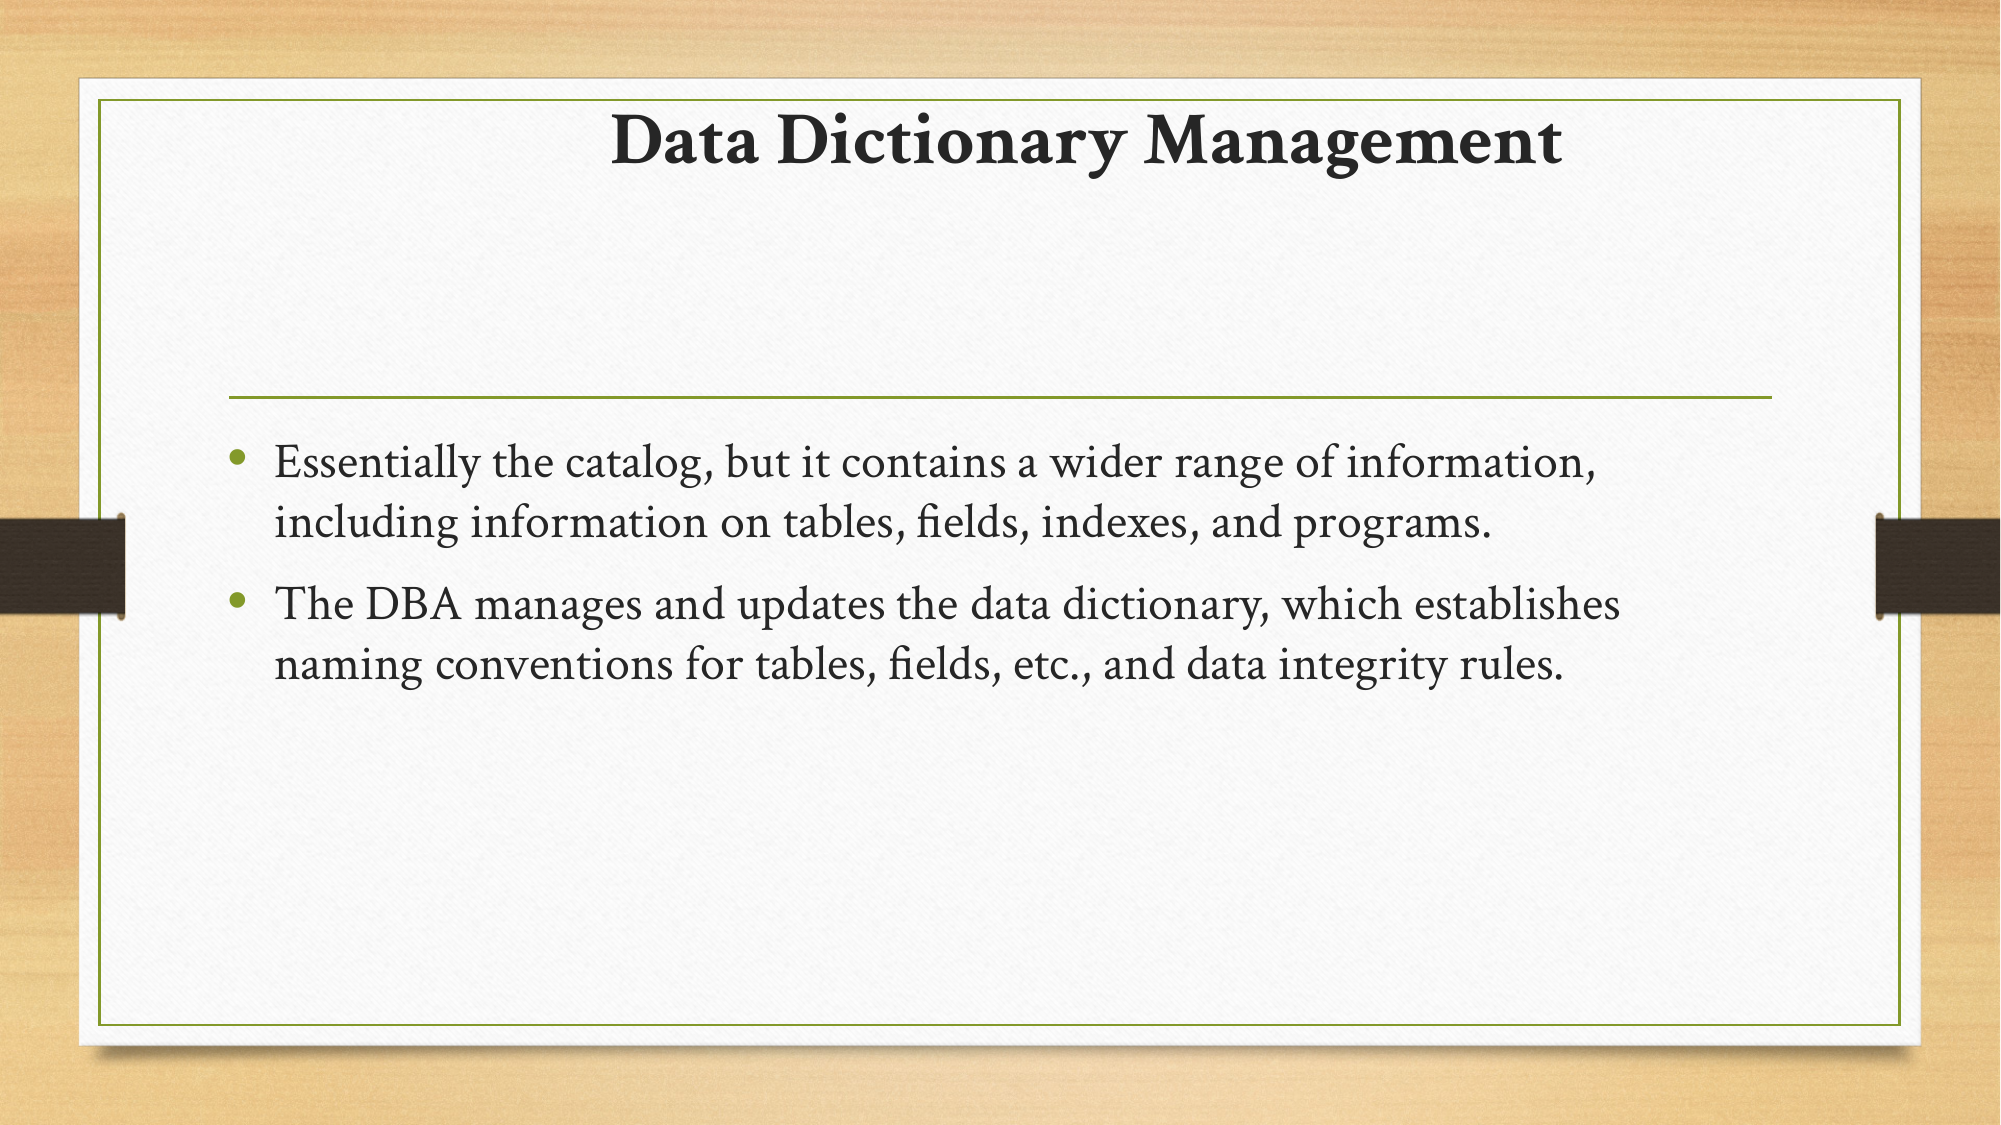

# Data Dictionary Management
Essentially the catalog, but it contains a wider range of information, including information on tables, fields, indexes, and programs.
The DBA manages and updates the data dictionary, which establishes naming conventions for tables, fields, etc., and data integrity rules.